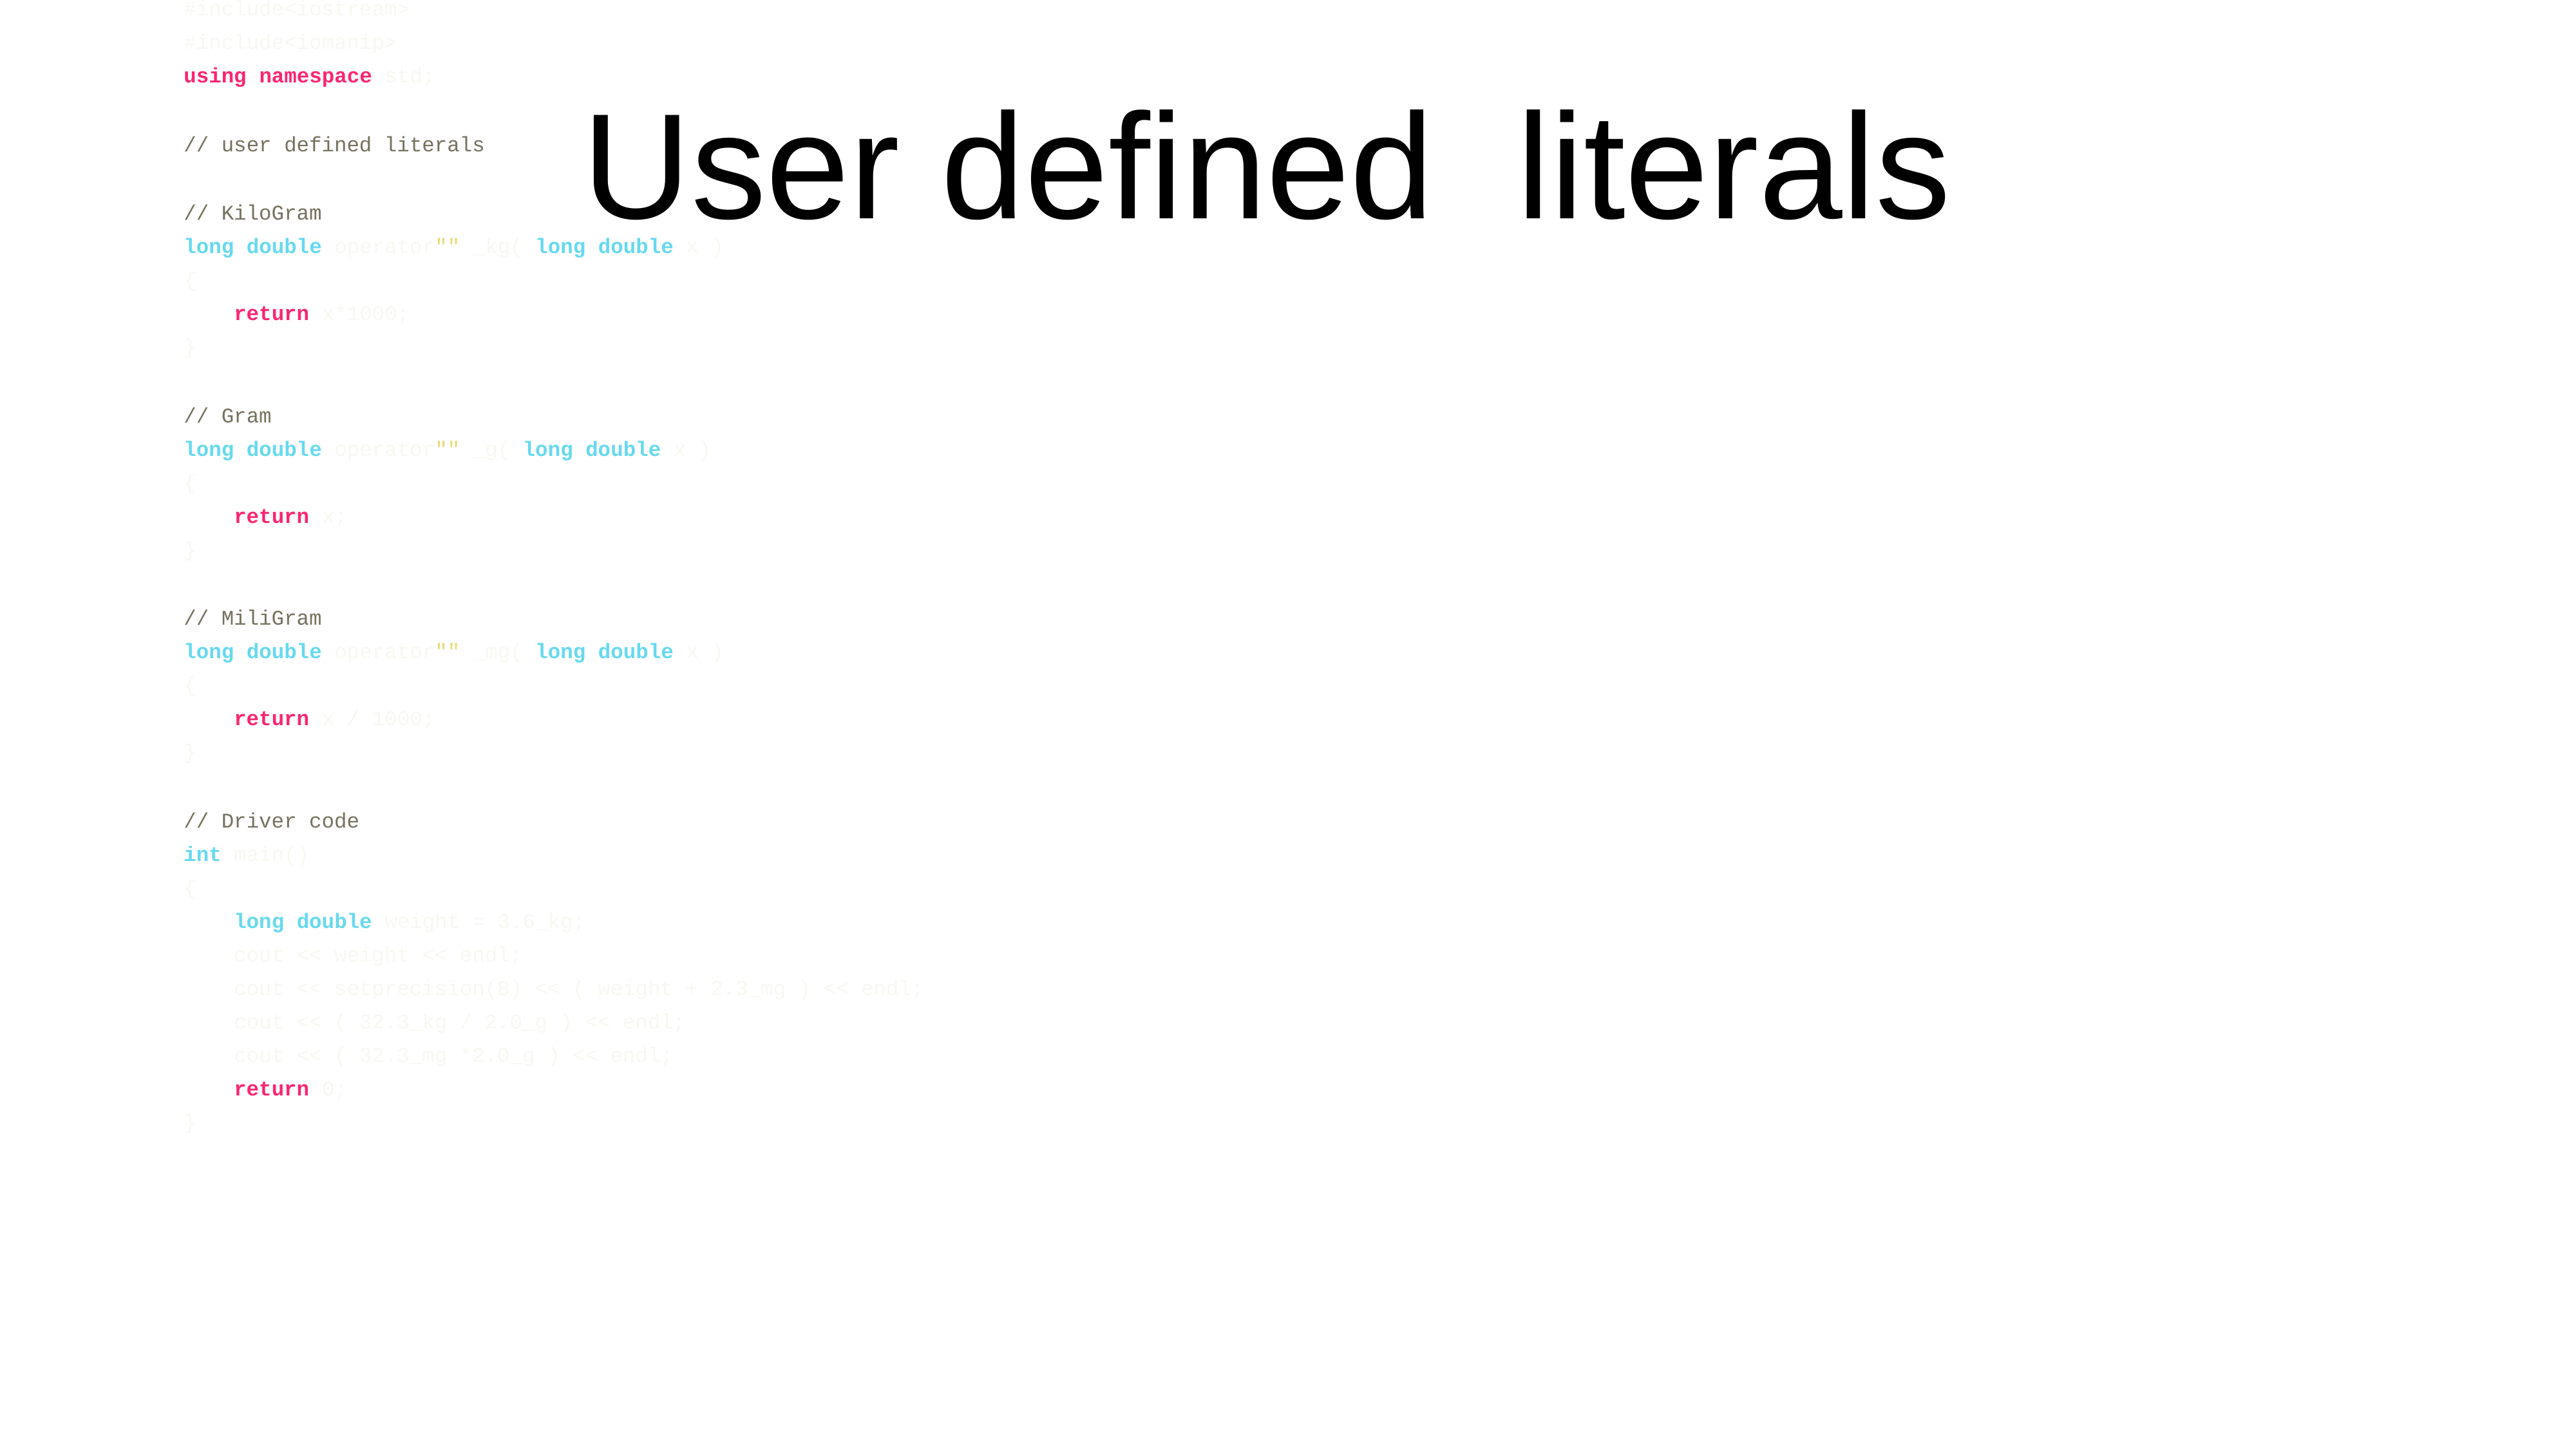

# User defined  literals
// Examples of classical long double Weight = 2.3; //  pounds? kilograms? grams?

// With UDL, we attach units to the values which has
// following advantages
// 1) The code becomes readable.
// 2) Conversion computations are // literals (UDLs)
#include<iostream>
#include<iomanip>
using namespace std;

// user defined literals

// KiloGram
long double operator"" _kg( long double x )
{
    return x*1000;
}

// Gram
long double operator"" _g( long double x )
{
    return x;
}

// MiliGram
long double operator"" _mg( long double x )
{
    return x / 1000;
}

// Driver code
int main()
{
    long double weight = 3.6_kg;
    cout << weight << endl;
    cout << setprecision(8) << ( weight + 2.3_mg ) << endl;
    cout << ( 32.3_kg / 2.0_g ) << endl;
    cout << ( 32.3_mg *2.0_g ) << endl;
    return 0;
}
done at compile time.
weight = 2.3kg;
ratio = 2.3kg/1.2lb;
literals for // Examples of classical literals for built-in types.
42    // int
2.4    // double
3.2F    // float
'w'    // char
32ULL    // Unsigned long long
0xD0    // Hexadecimal unsigned
"cd"    // C-style string(const char[3]")
// Examples of classical literals for built-in types.
42    // int
2.4    // double
3.2F    // float
'w'    // char
32ULL    // Unsigned long long
0xD0    // Hexadecimal unsigned
"cd"    // C-style string(const char[3]")
built-in types.
42    // int
2.4    // double
3.2F    // float
'w'    // char
32ULL    // Unsigned long long
0xD0    // Hexadecimal unsigned
"cd"    // C-style string(const char[3]")
// Examples of classical literals for built-in types.
42    // int
2.4    // double
3.2F    // float
'w'    // char
32ULL    // Unsigned long lon
0xD0    // Hexadecimal unsigned
"cd"    // C-style string(const char[3]")